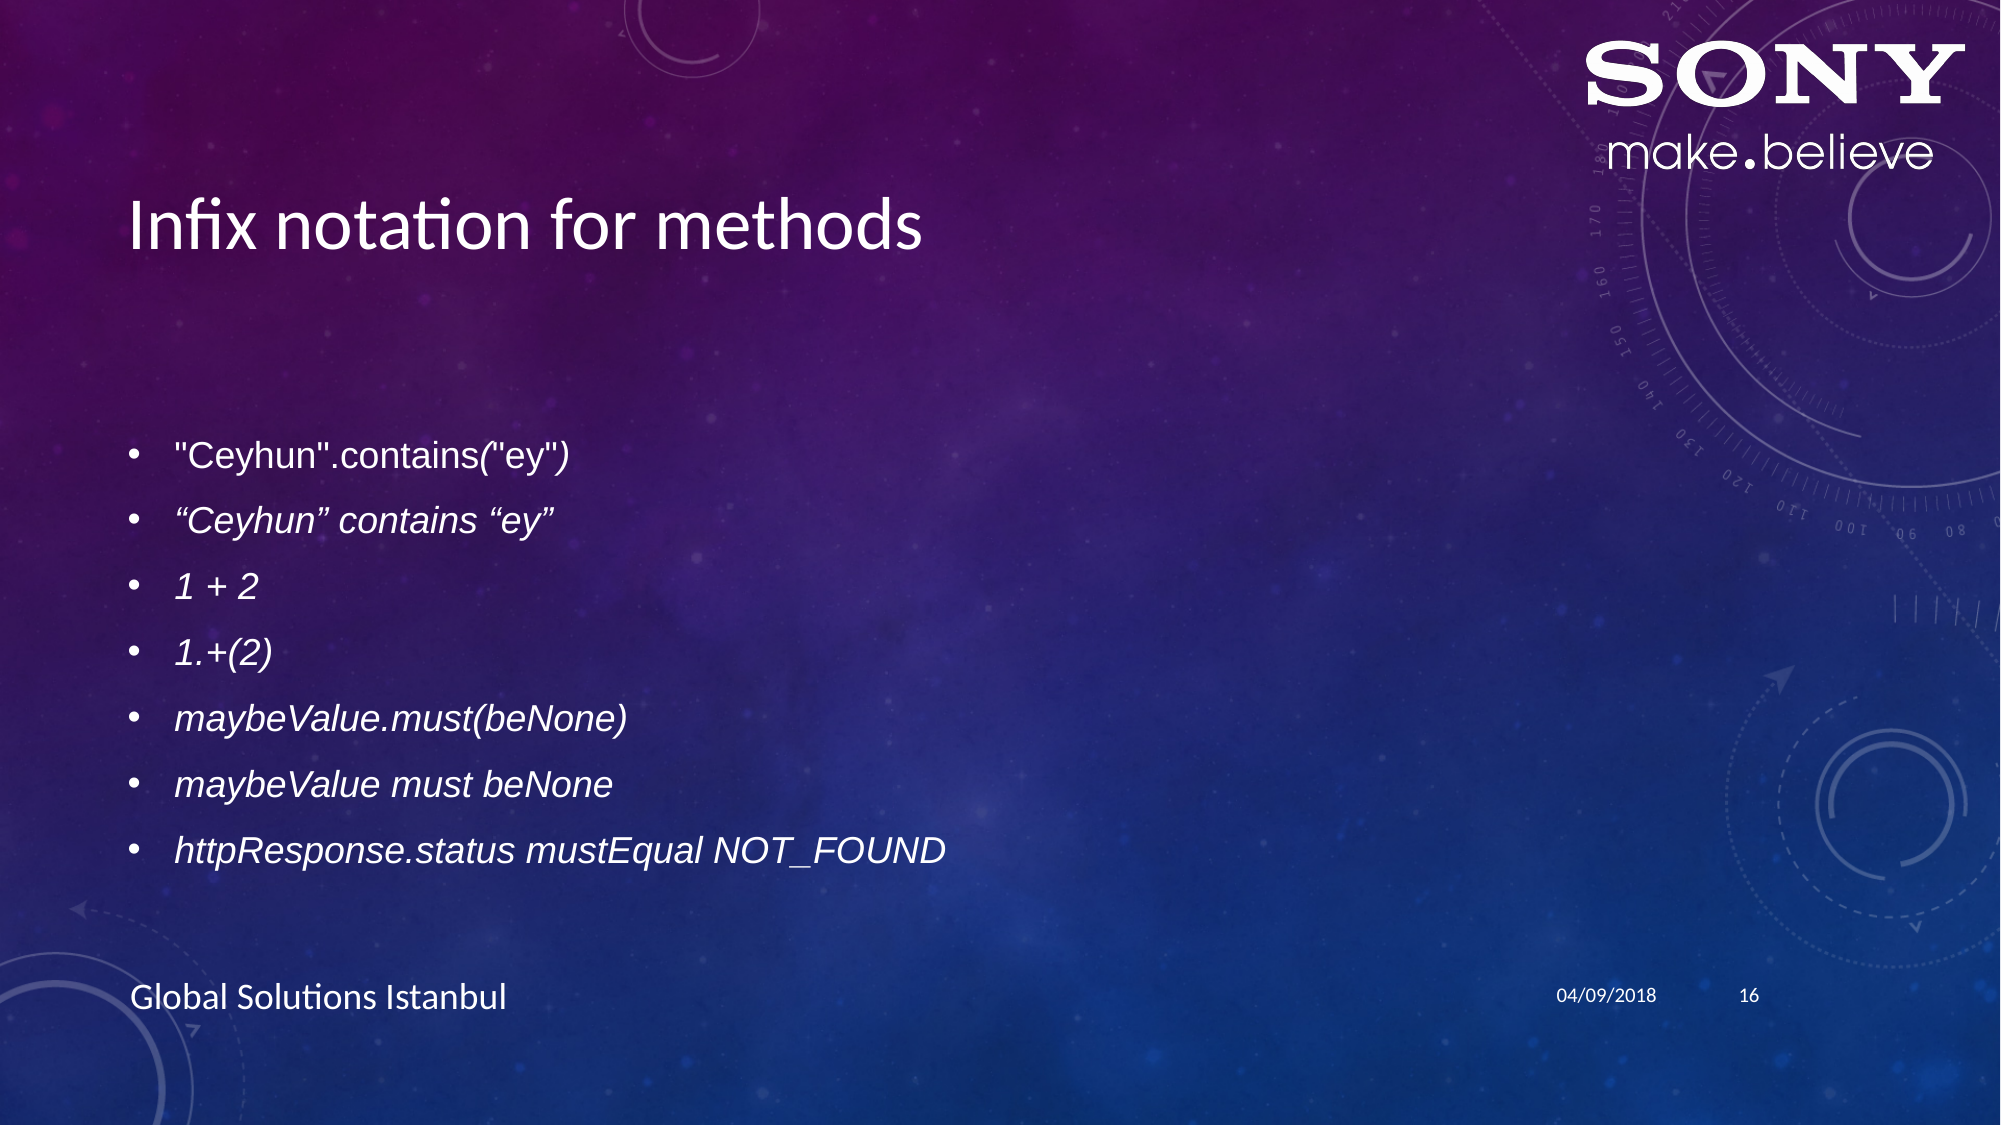

# Infix notation for methods
"Ceyhun".contains("ey")
“Ceyhun” contains “ey”
1 + 2
1.+(2)
maybeValue.must(beNone)
maybeValue must beNone
httpResponse.status mustEqual NOT_FOUND
04/09/2018
16